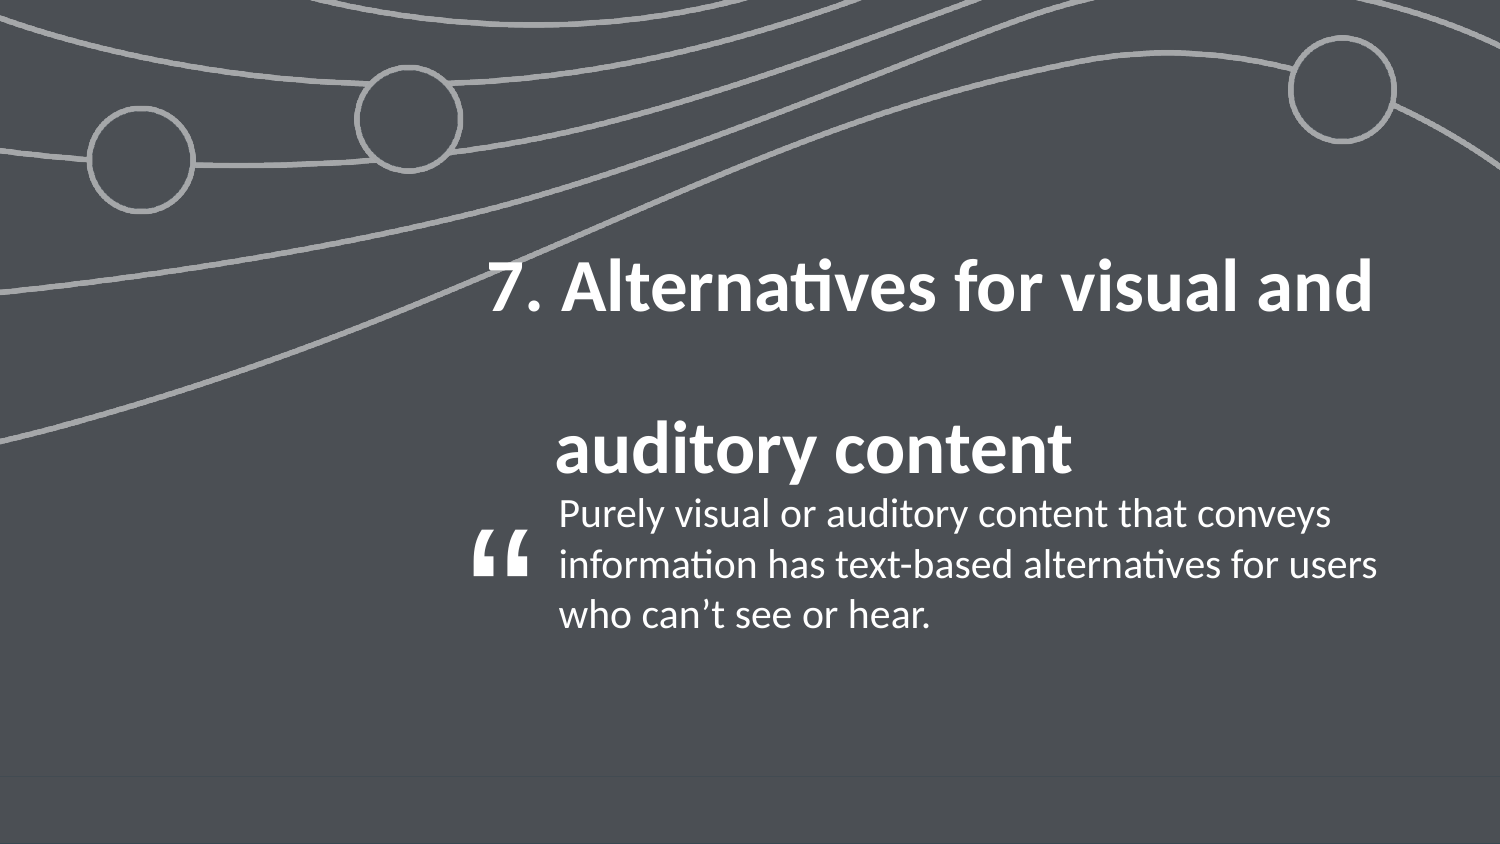

# 7. Alternatives for visual and auditory content
“
Purely visual or auditory content that conveys information has text-based alternatives for users who can’t see or hear.